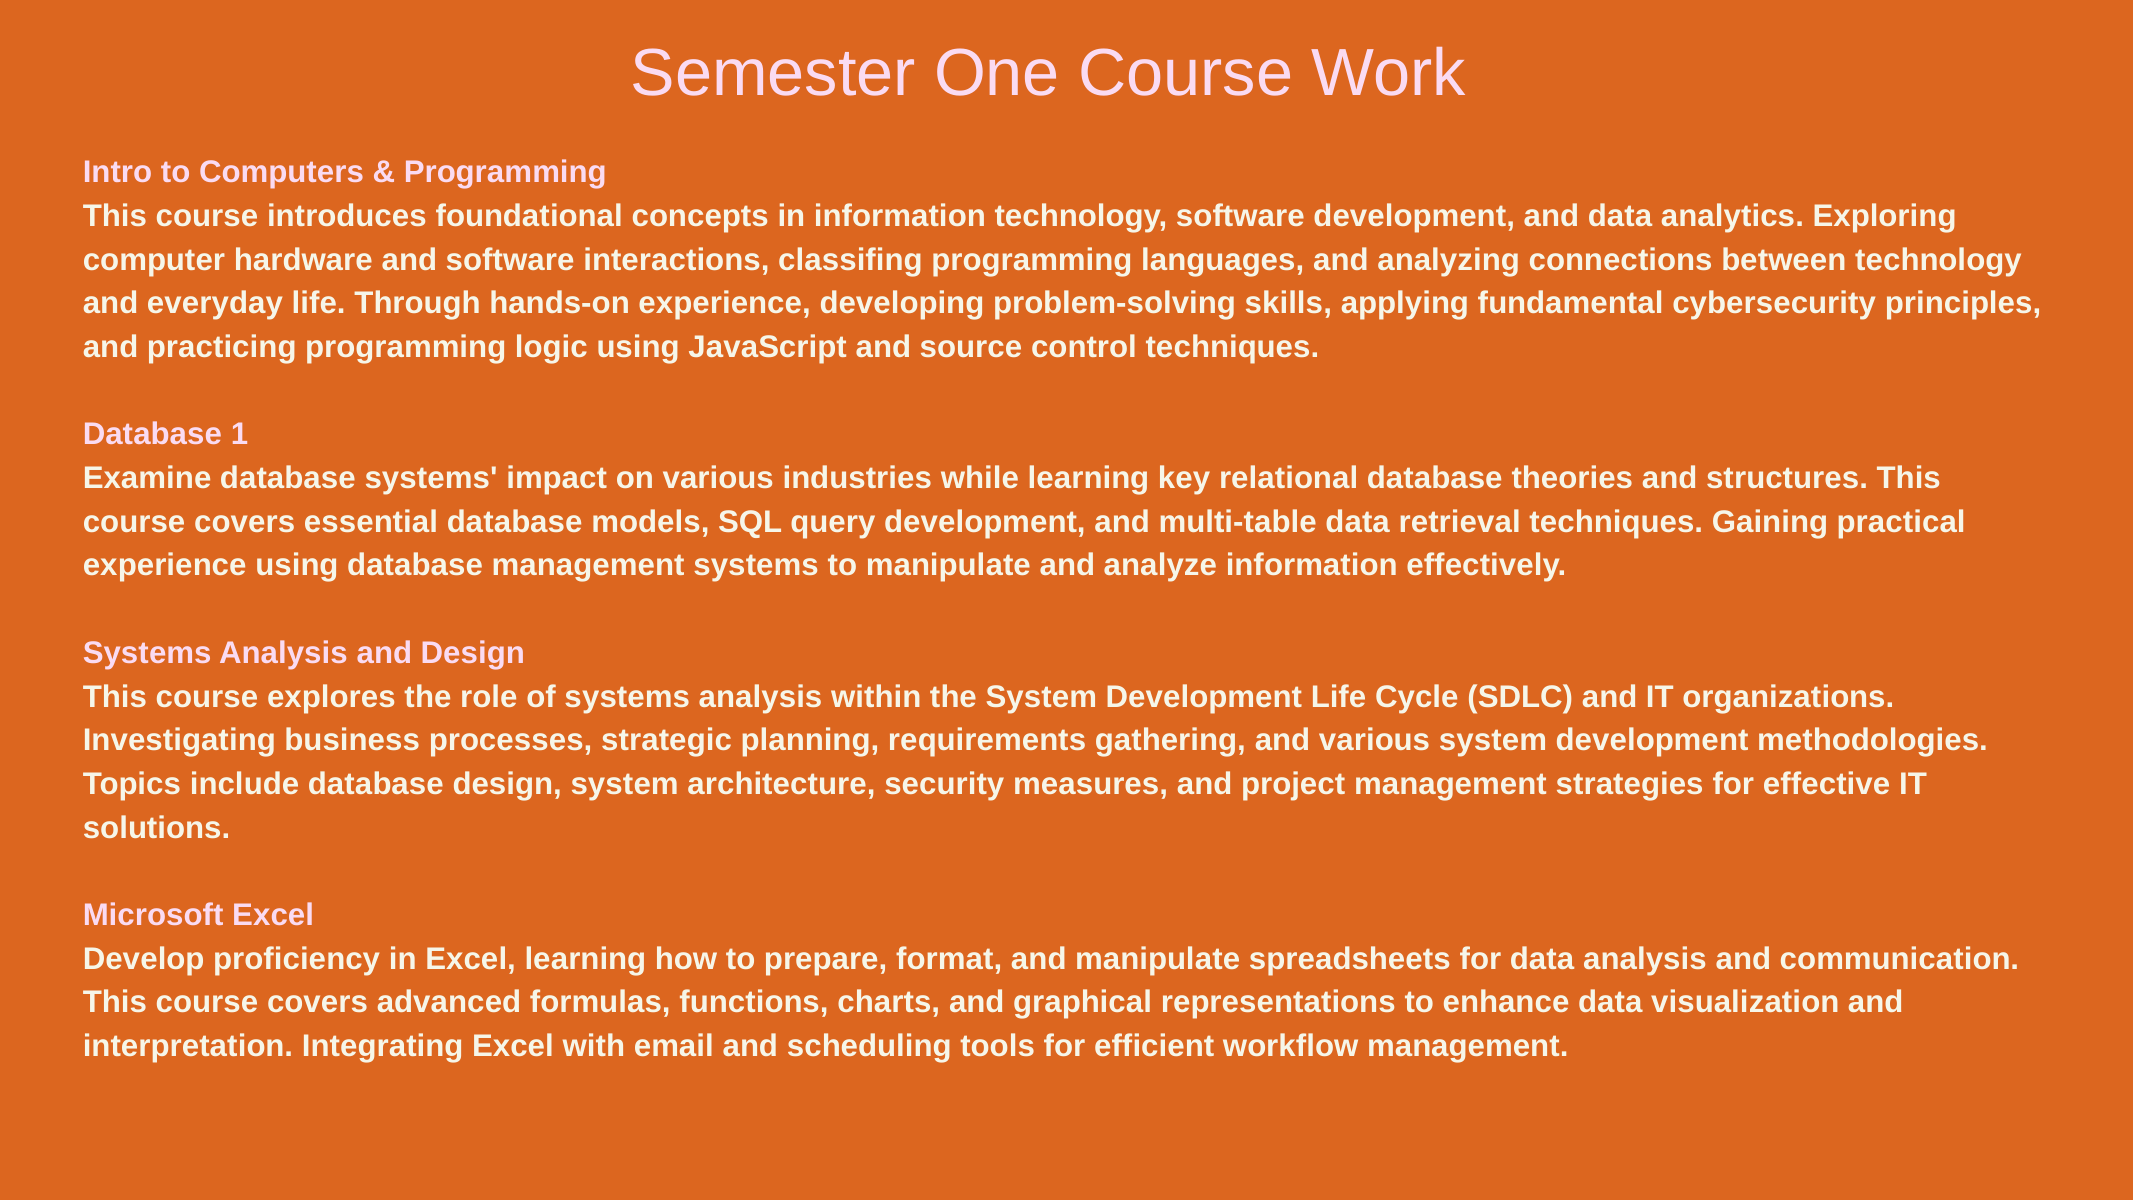

Semester One Course Work

Intro to Computers & Programming
This course introduces foundational concepts in information technology, software development, and data analytics. Exploring computer hardware and software interactions, classifing programming languages, and analyzing connections between technology and everyday life. Through hands-on experience, developing problem-solving skills, applying fundamental cybersecurity principles, and practicing programming logic using JavaScript and source control techniques.

Database 1
Examine database systems' impact on various industries while learning key relational database theories and structures. This course covers essential database models, SQL query development, and multi-table data retrieval techniques. Gaining practical experience using database management systems to manipulate and analyze information effectively.

Systems Analysis and Design
This course explores the role of systems analysis within the System Development Life Cycle (SDLC) and IT organizations. Investigating business processes, strategic planning, requirements gathering, and various system development methodologies. Topics include database design, system architecture, security measures, and project management strategies for effective IT solutions.

Microsoft Excel
Develop proficiency in Excel, learning how to prepare, format, and manipulate spreadsheets for data analysis and communication. This course covers advanced formulas, functions, charts, and graphical representations to enhance data visualization and interpretation. Integrating Excel with email and scheduling tools for efficient workflow management.